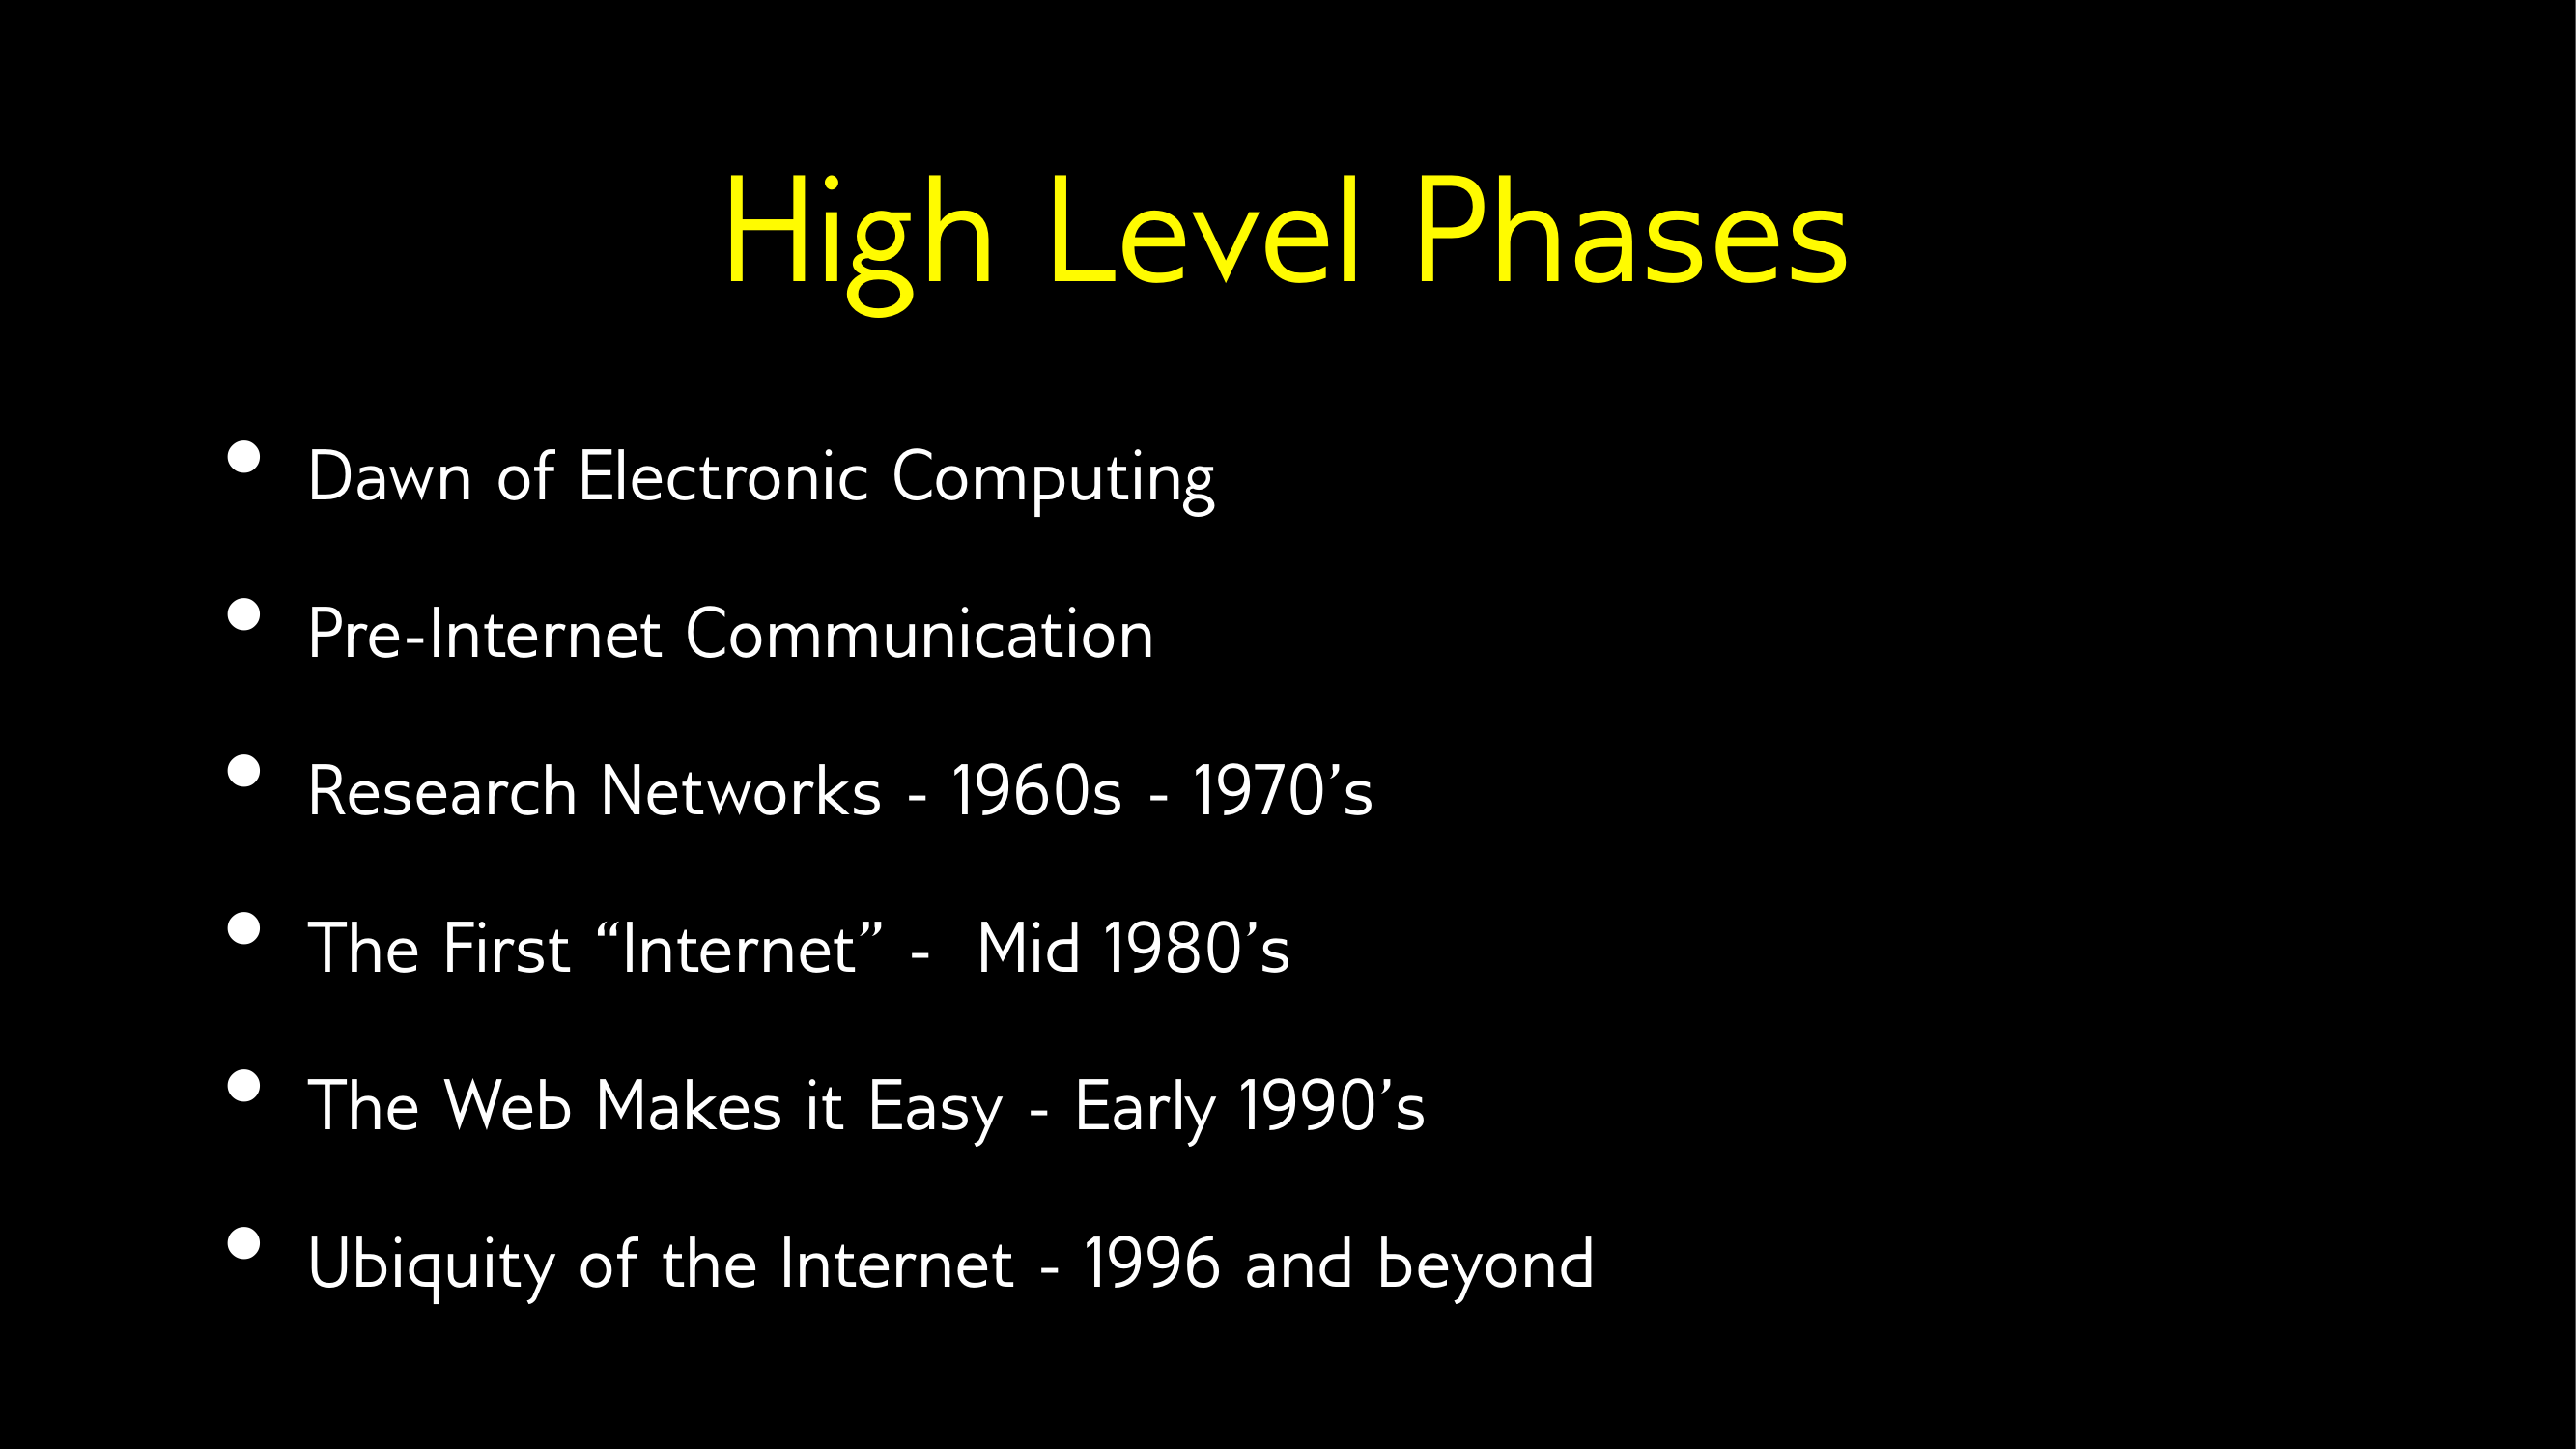

# High Level Phases
Dawn of Electronic Computing
Pre-Internet Communication
Research Networks - 1960s - 1970’s
The First “Internet” -  Mid 1980’s
The Web Makes it Easy - Early 1990’s
Ubiquity of the Internet - 1996 and beyond